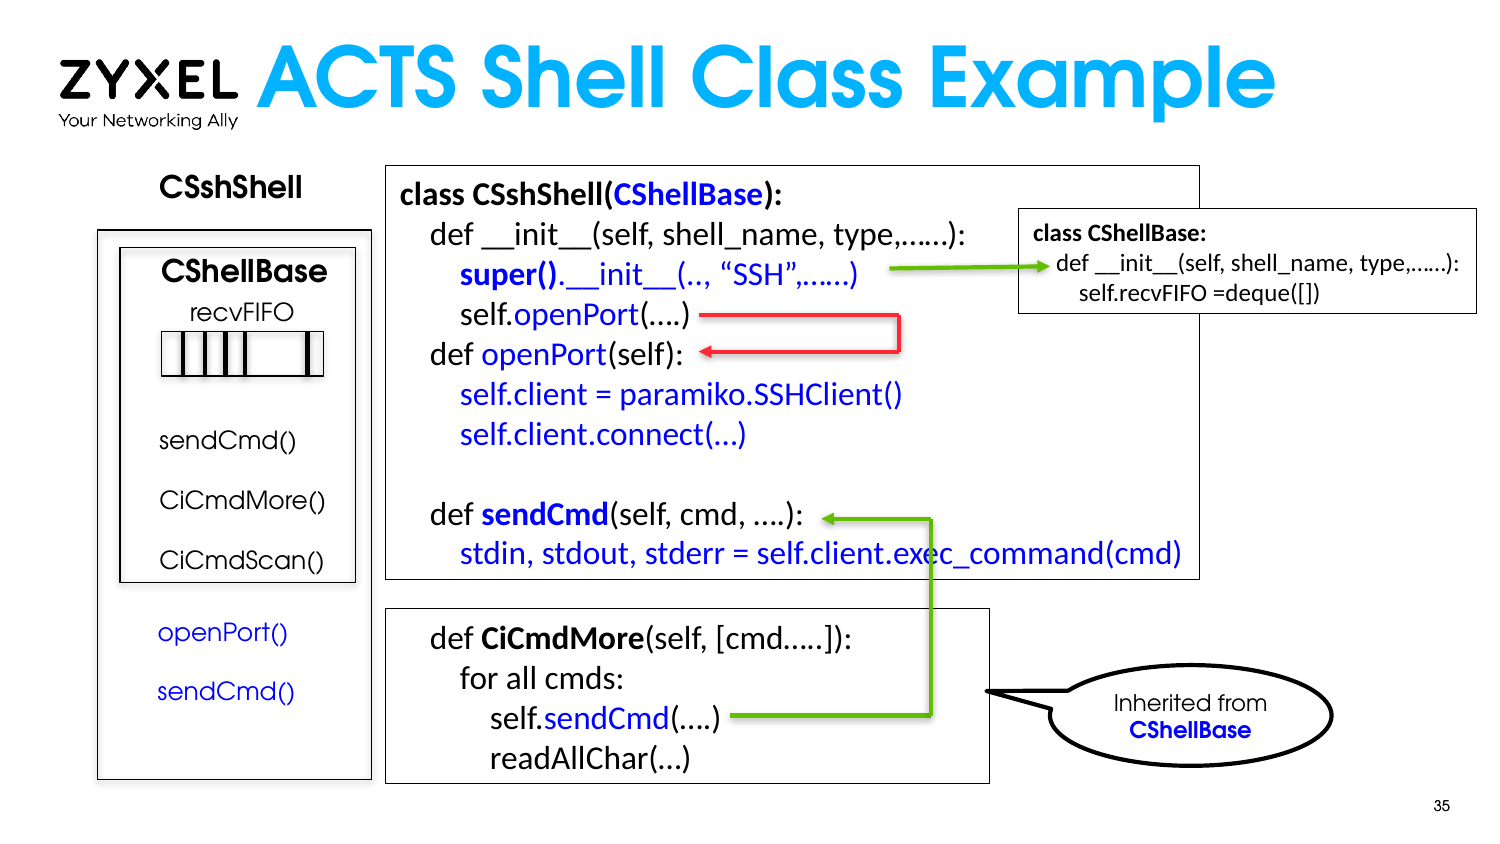

# ACTS Shell Class Example
CSshShell
class CSshShell(CShellBase):
    def __init__(self, shell_name, type,……):
        super().__init__(.., “SSH”,……)
        self.openPort(….)
    def openPort(self):
        self.client = paramiko.SSHClient()
        self.client.connect(…)

    def sendCmd(self, cmd, ….):
        stdin, stdout, stderr = self.client.exec_command(cmd)
class CShellBase:
    def __init__(self, shell_name, type,……):
        self.recvFIFO =deque([])

CShellBase

recvFIFO

sendCmd()

CiCmdMore()

CiCmdScan()
openPort()

sendCmd()

    def CiCmdMore(self, [cmd…..]):
        for all cmds:
            self.sendCmd(….)
            readAllChar(…)
Inherited from
CShellBase